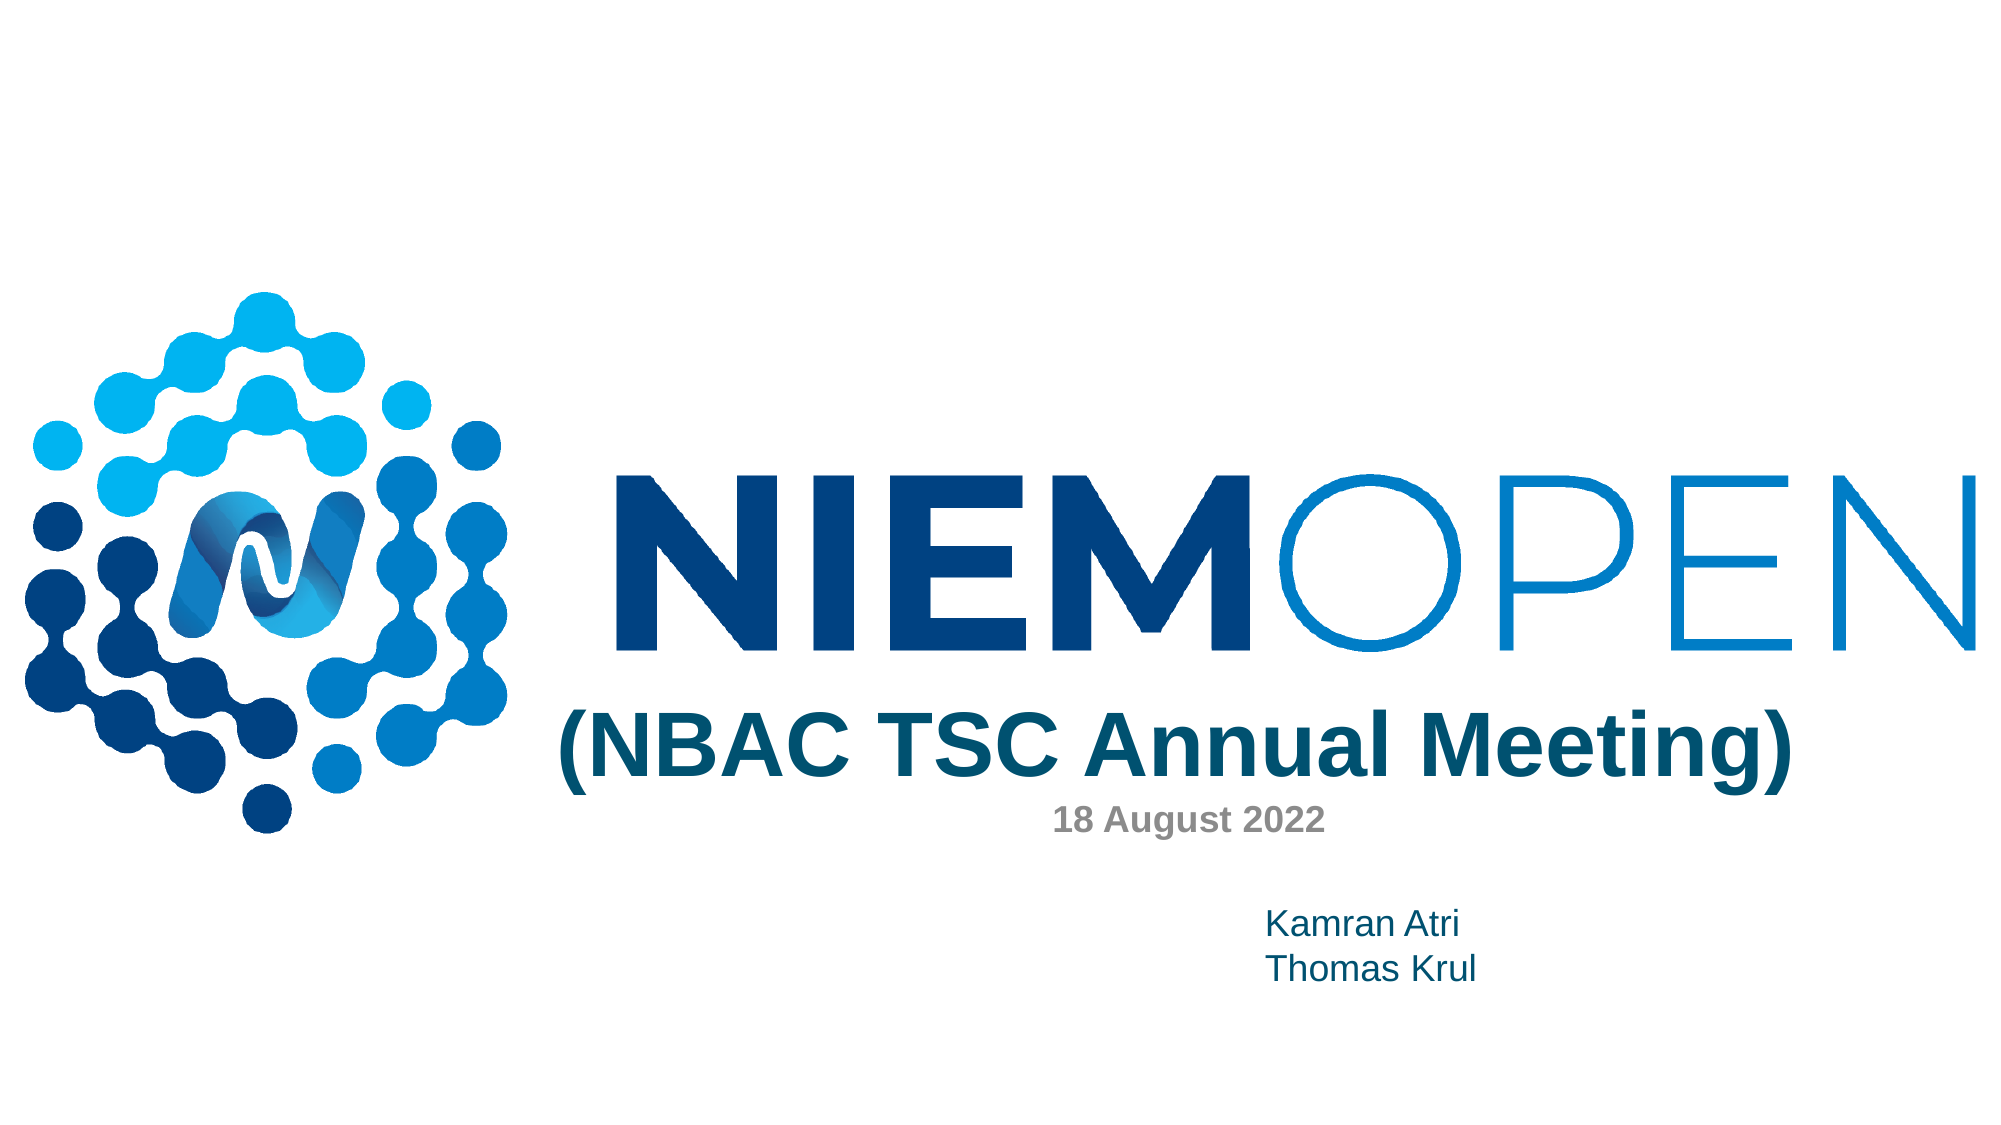

(NBAC TSC Annual Meeting)
18 August 2022
Kamran Atri
Thomas Krul